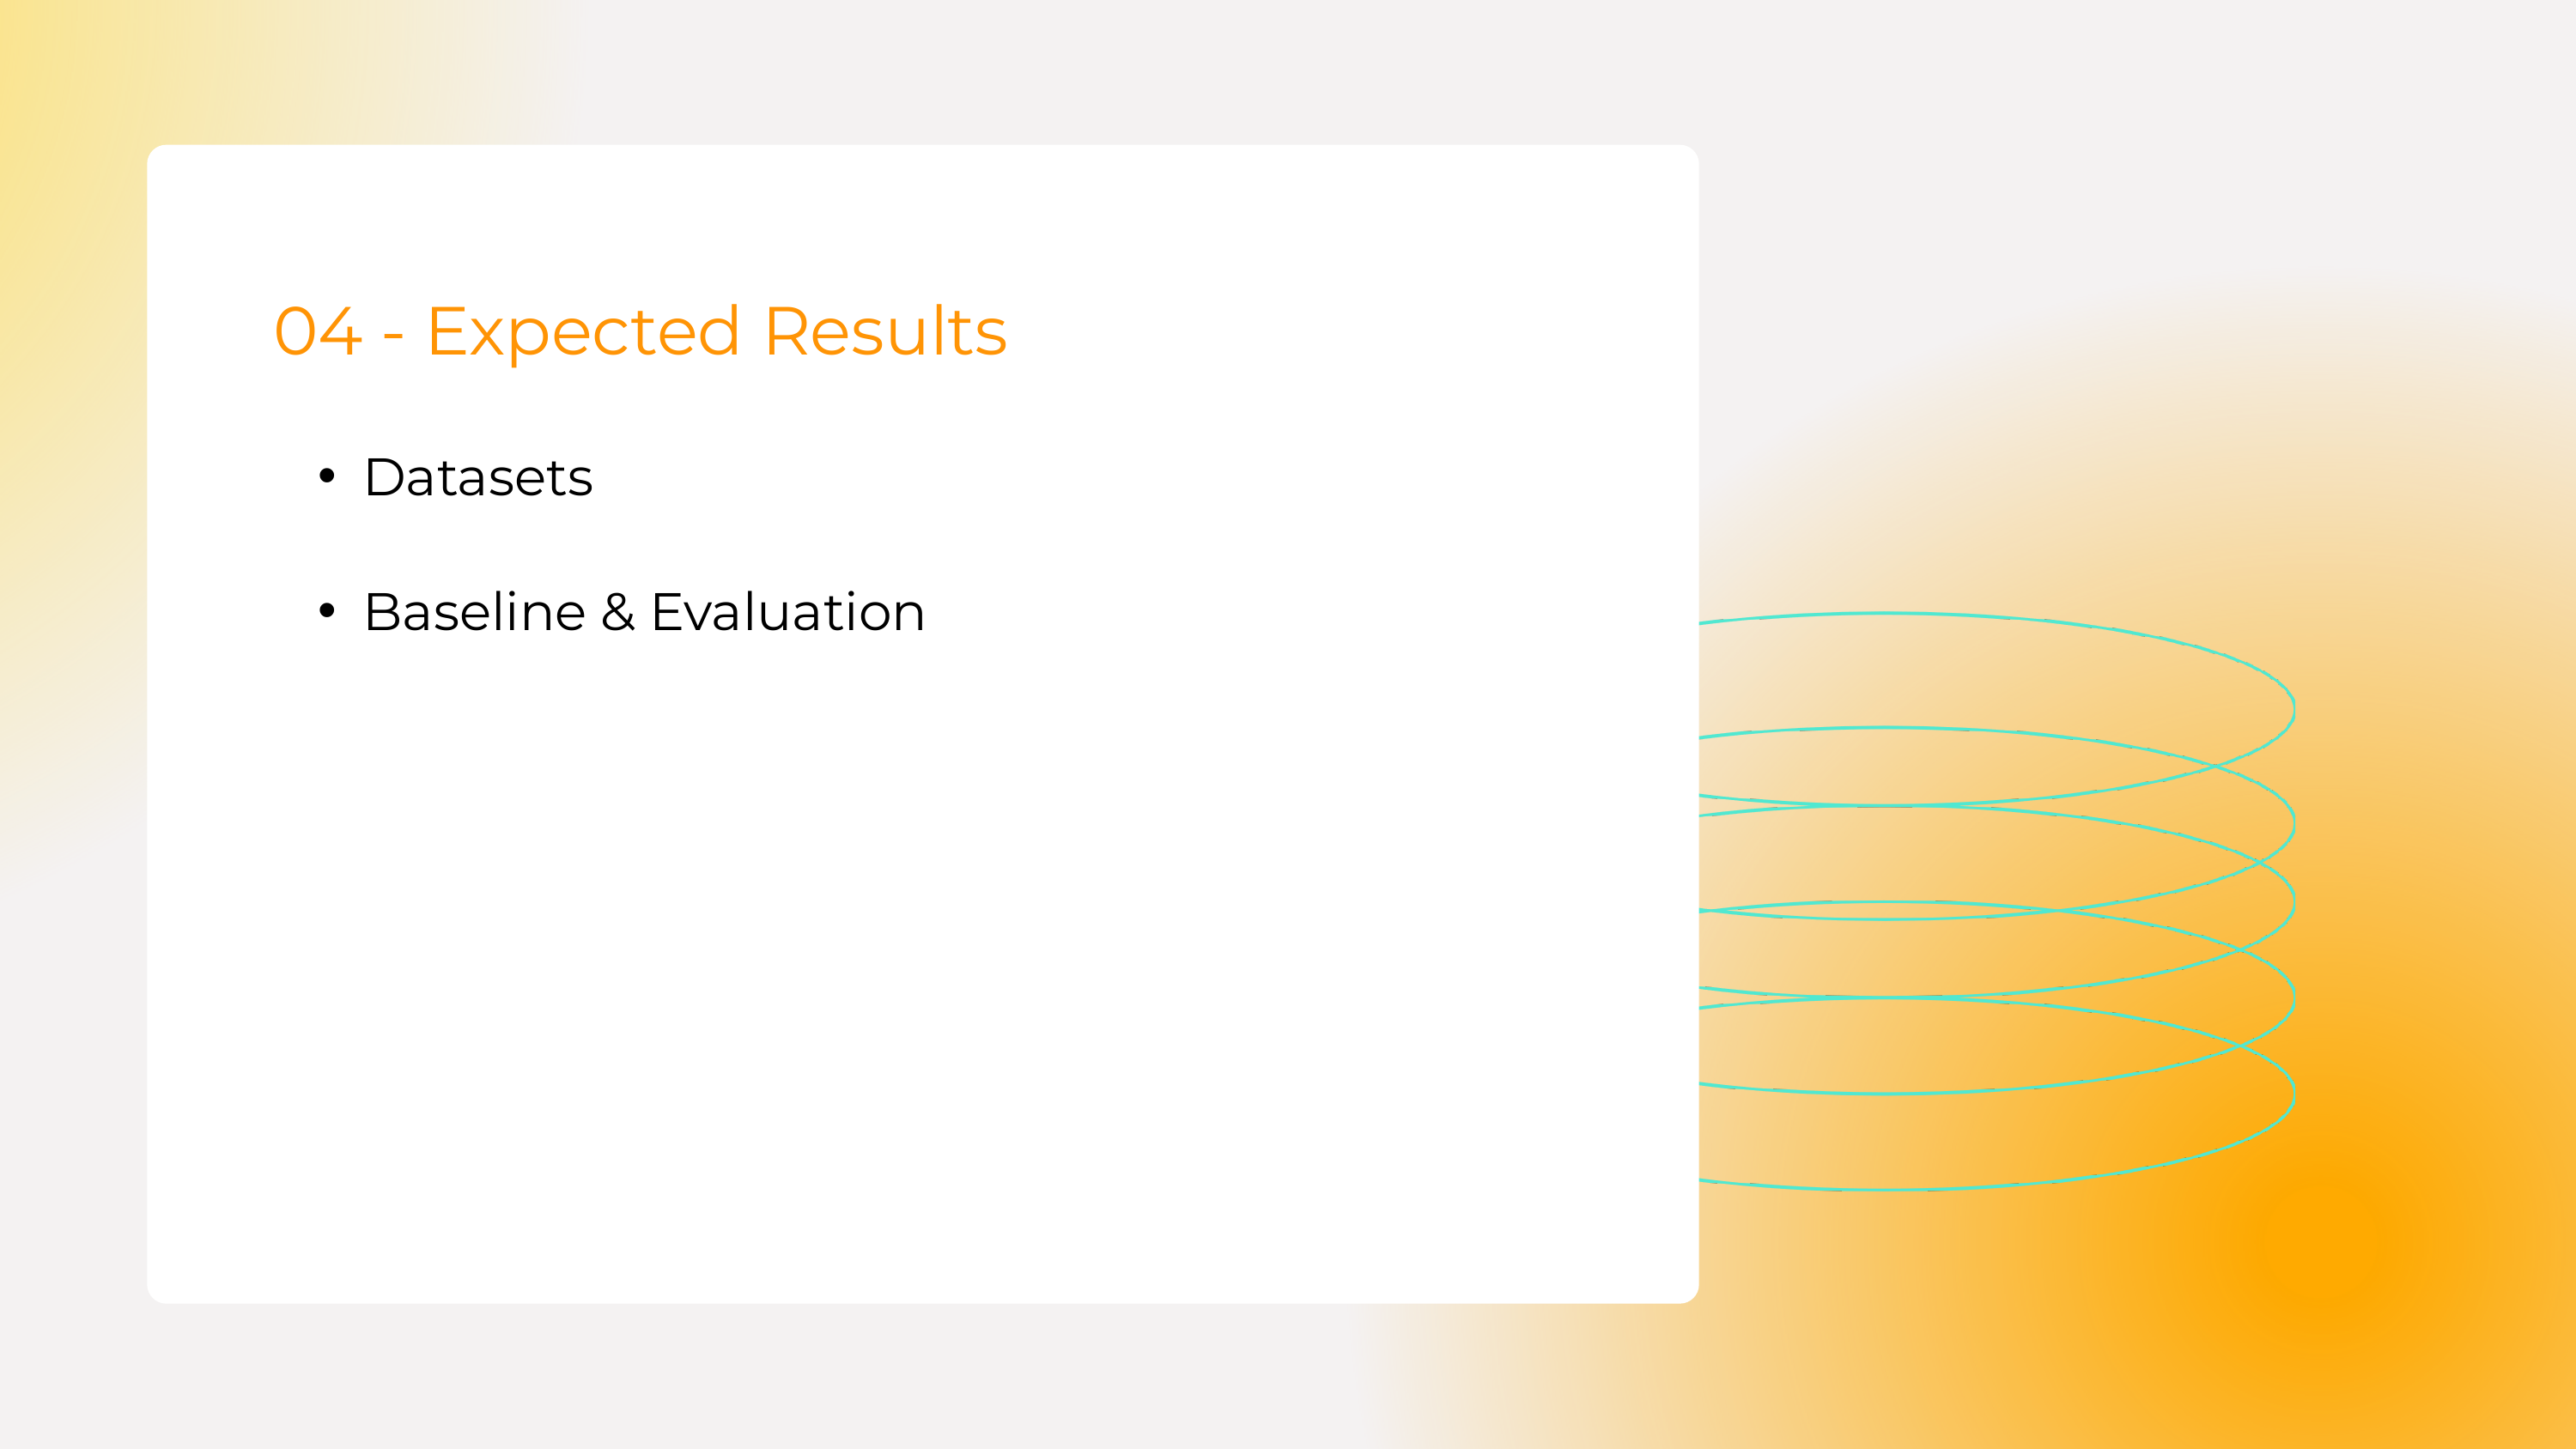

04 - Expected Results
Datasets

Baseline & Evaluation